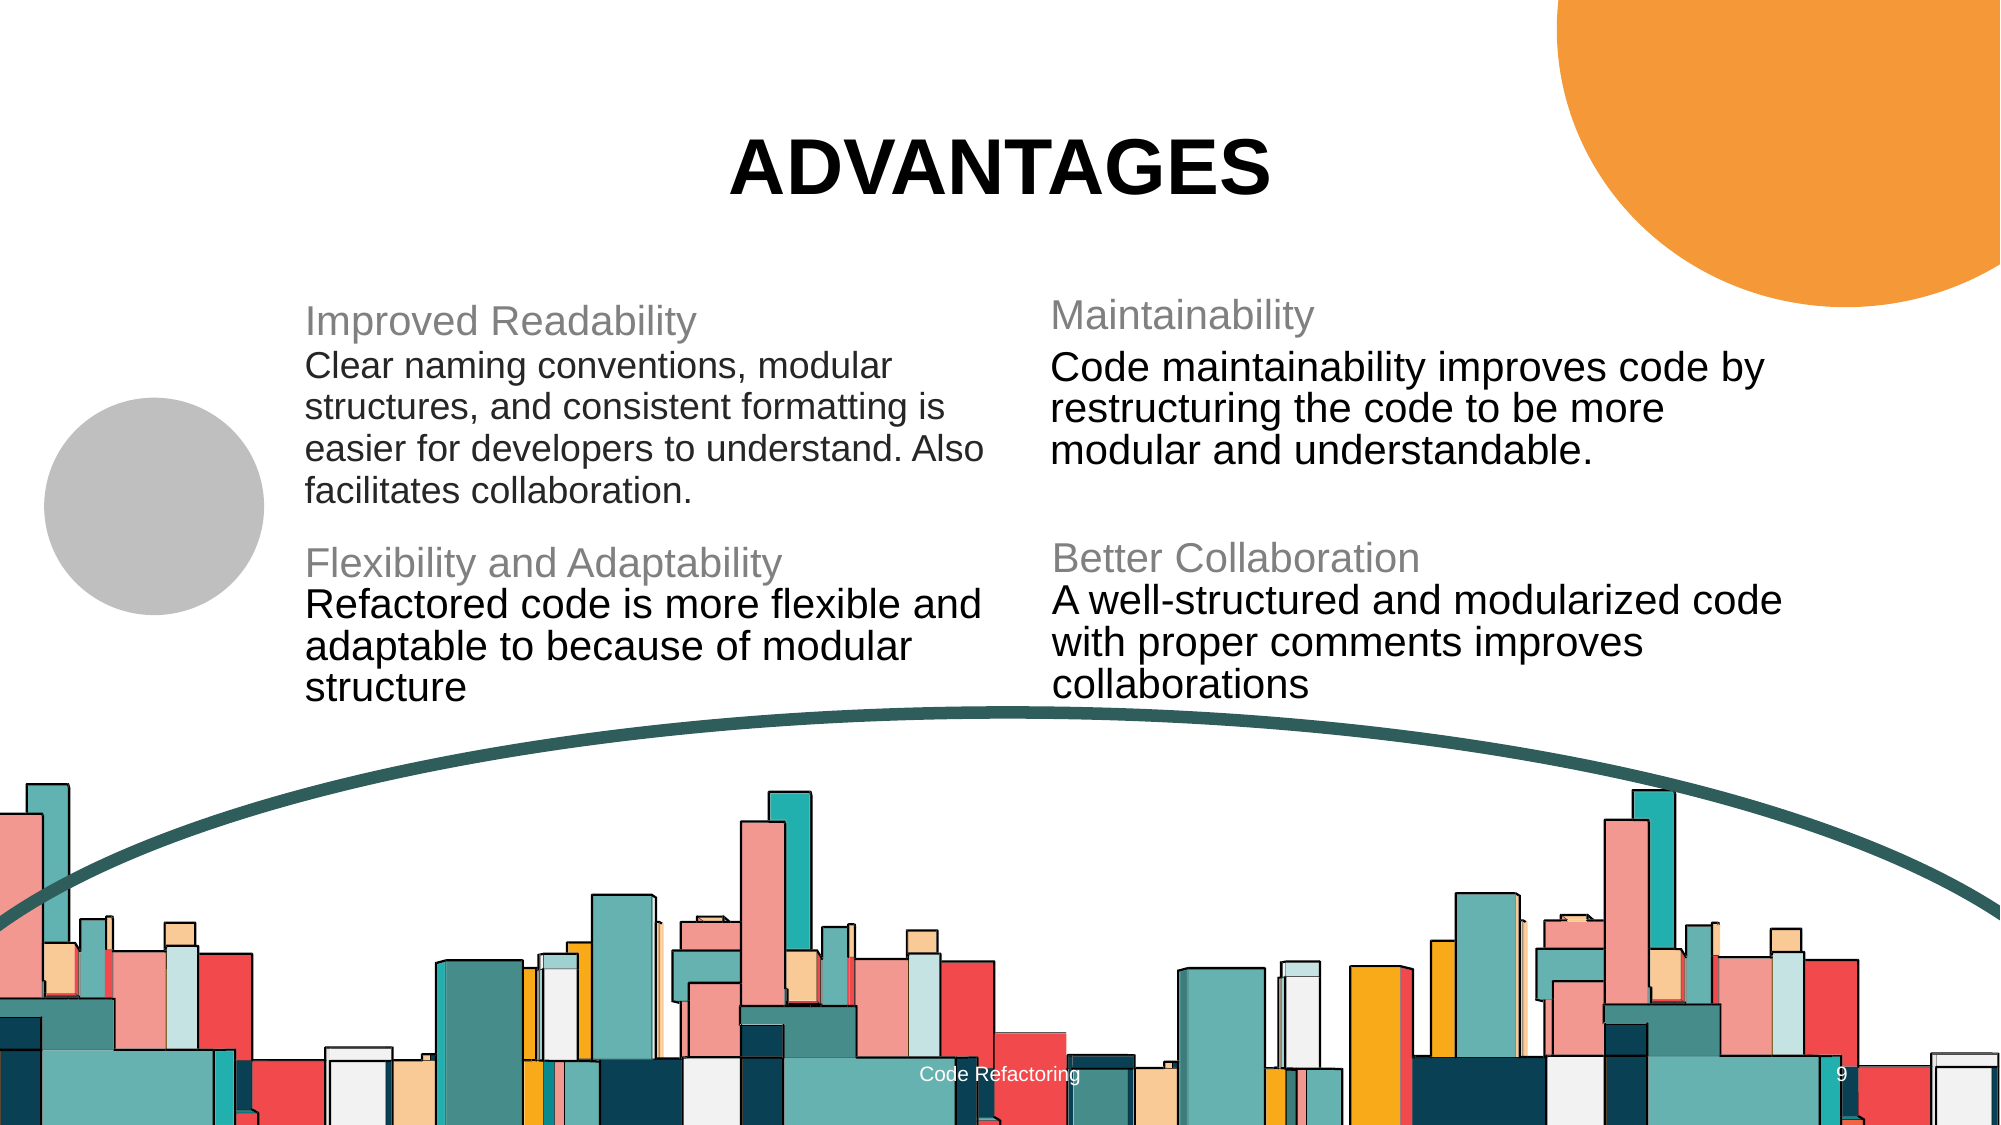

# Advantages
Maintainability
Improved Readability
Clear naming conventions, modular structures, and consistent formatting is easier for developers to understand. Also facilitates collaboration.
Code maintainability improves code by restructuring the code to be more modular and understandable.

Better Collaboration
Flexibility and Adaptability
A well-structured and modularized code with proper comments improves collaborations
Refactored code is more flexible and adaptable to because of modular structure

Code Refactoring
9